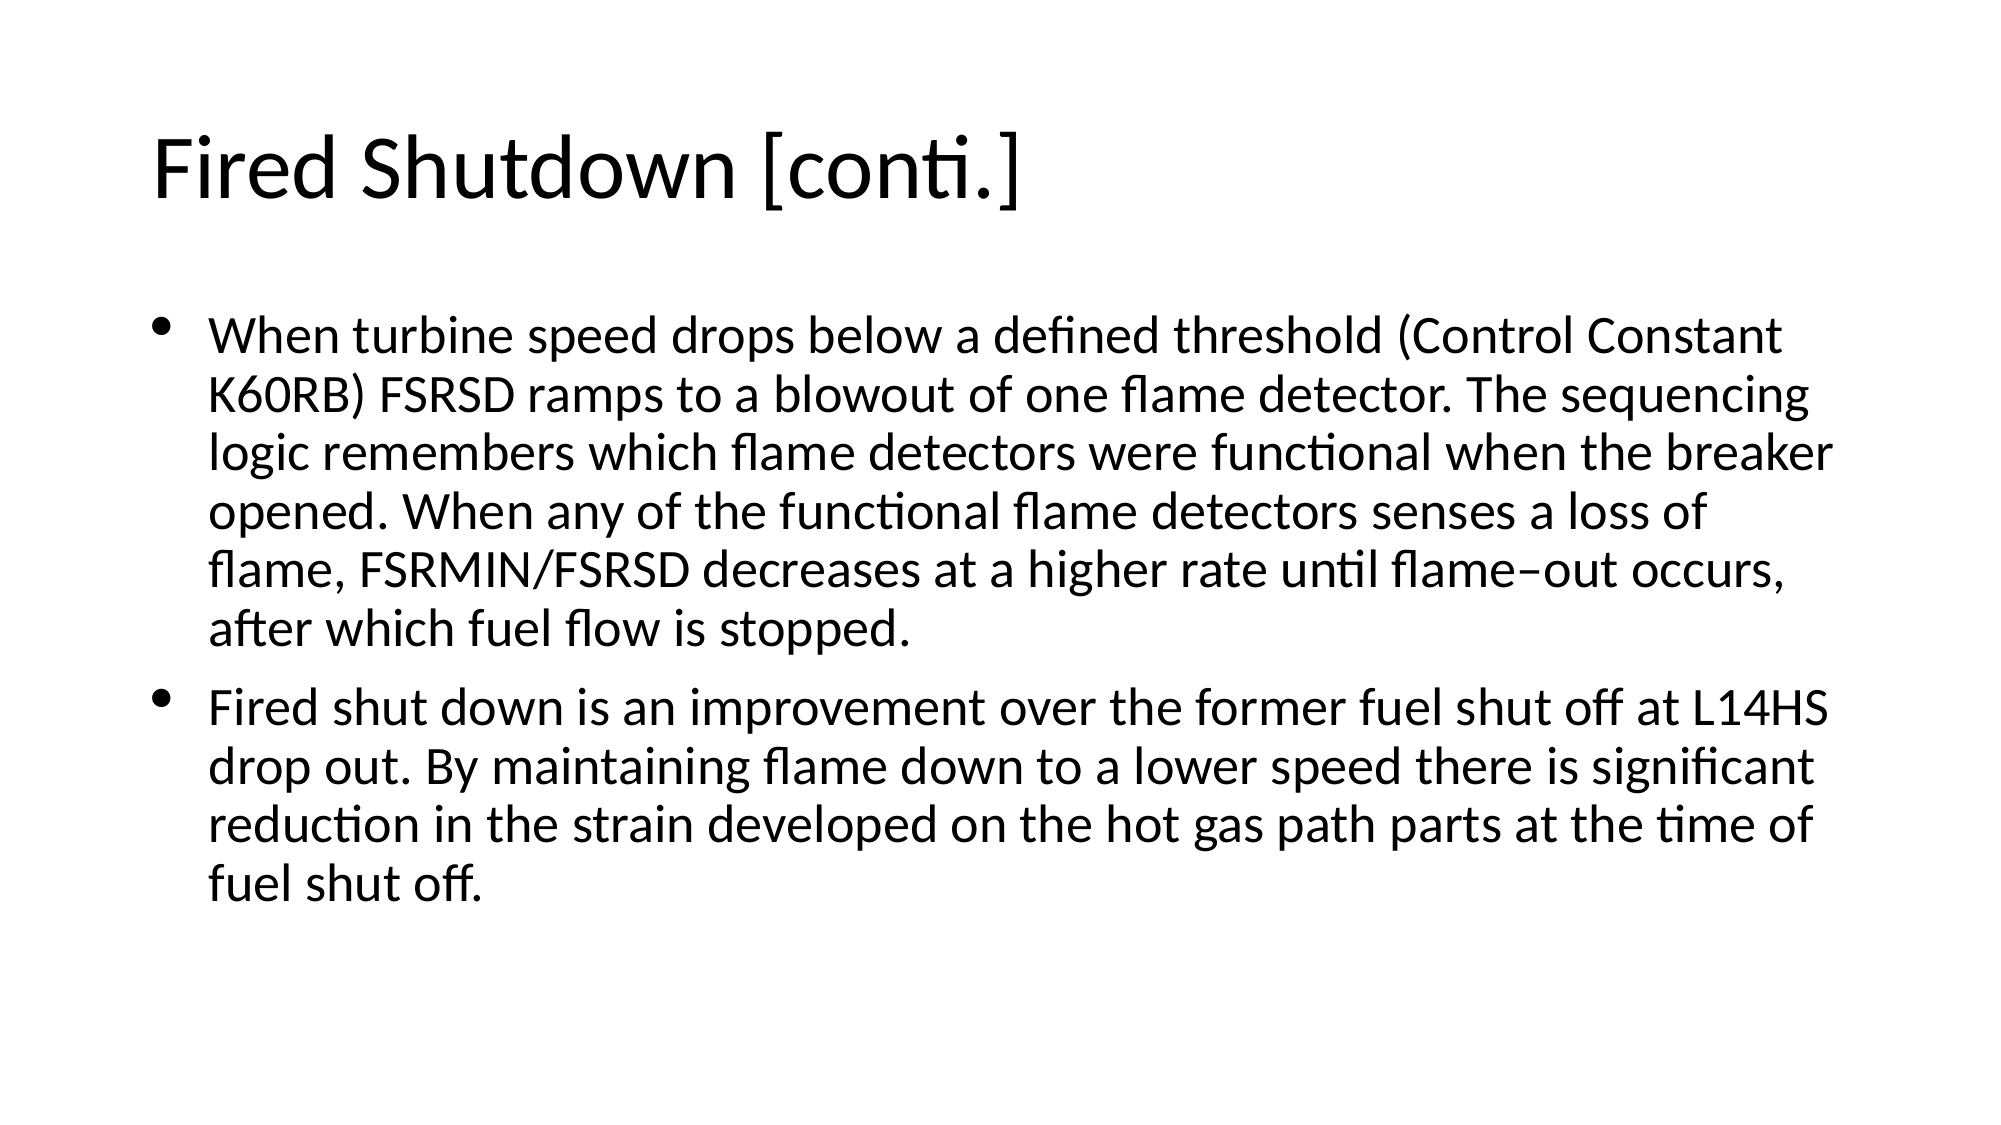

# Fired Shutdown [conti.]
When turbine speed drops below a defined threshold (Control Constant K60RB) FSRSD ramps to a blowout of one flame detector. The sequencing logic remembers which flame detectors were functional when the breaker opened. When any of the functional flame detectors senses a loss of flame, FSRMIN/FSRSD decreases at a higher rate until flame–out occurs, after which fuel flow is stopped.
Fired shut down is an improvement over the former fuel shut off at L14HS drop out. By maintaining flame down to a lower speed there is significant reduction in the strain developed on the hot gas path parts at the time of fuel shut off.